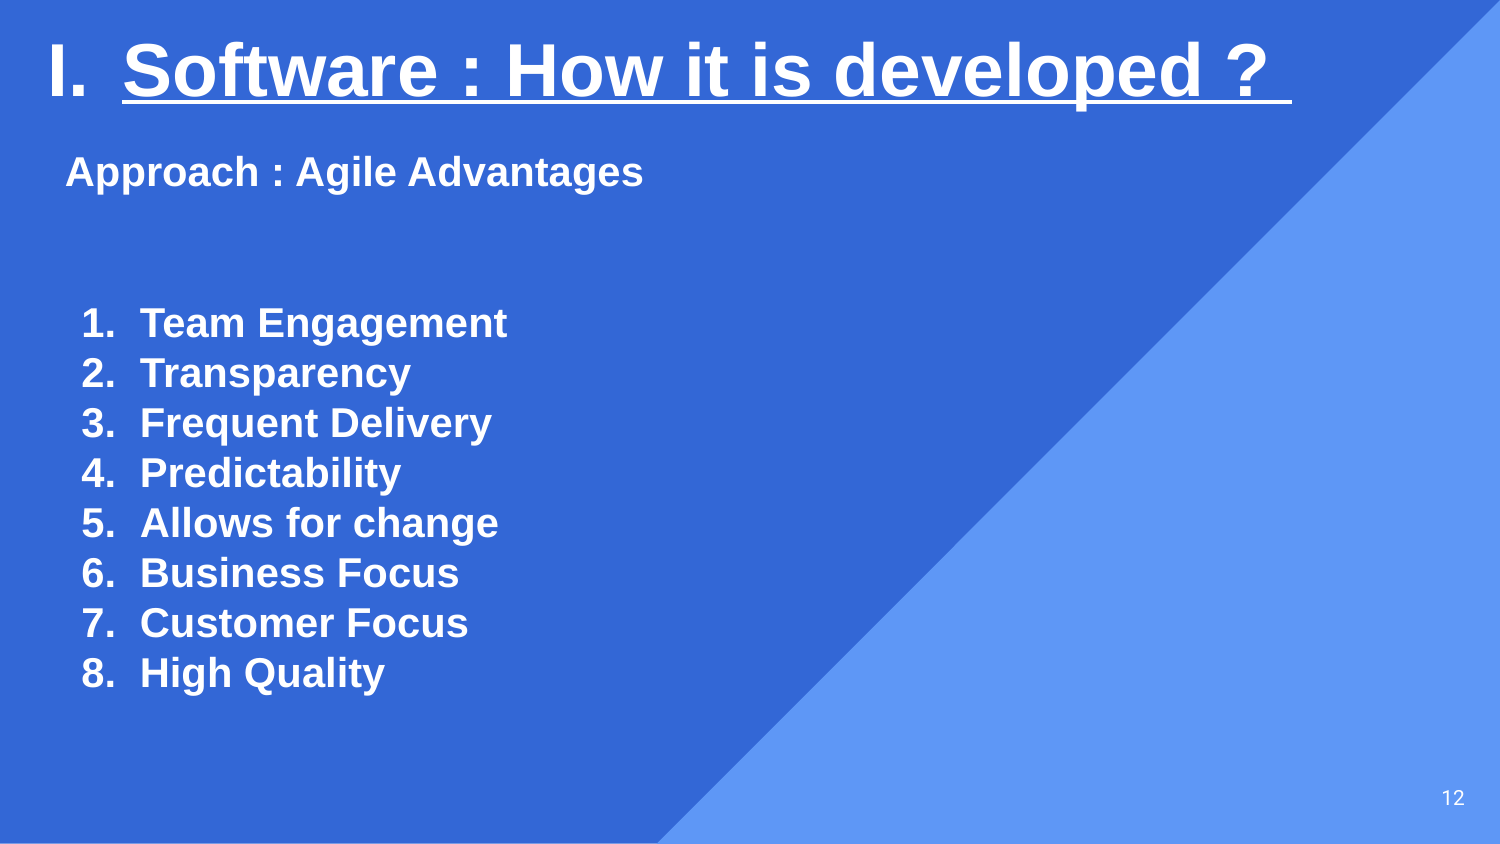

Software : How it is developed ?
Approach : Agile Advantages

Team Engagement
Transparency
Frequent Delivery
Predictability
Allows for change
Business Focus
Customer Focus
High Quality

12